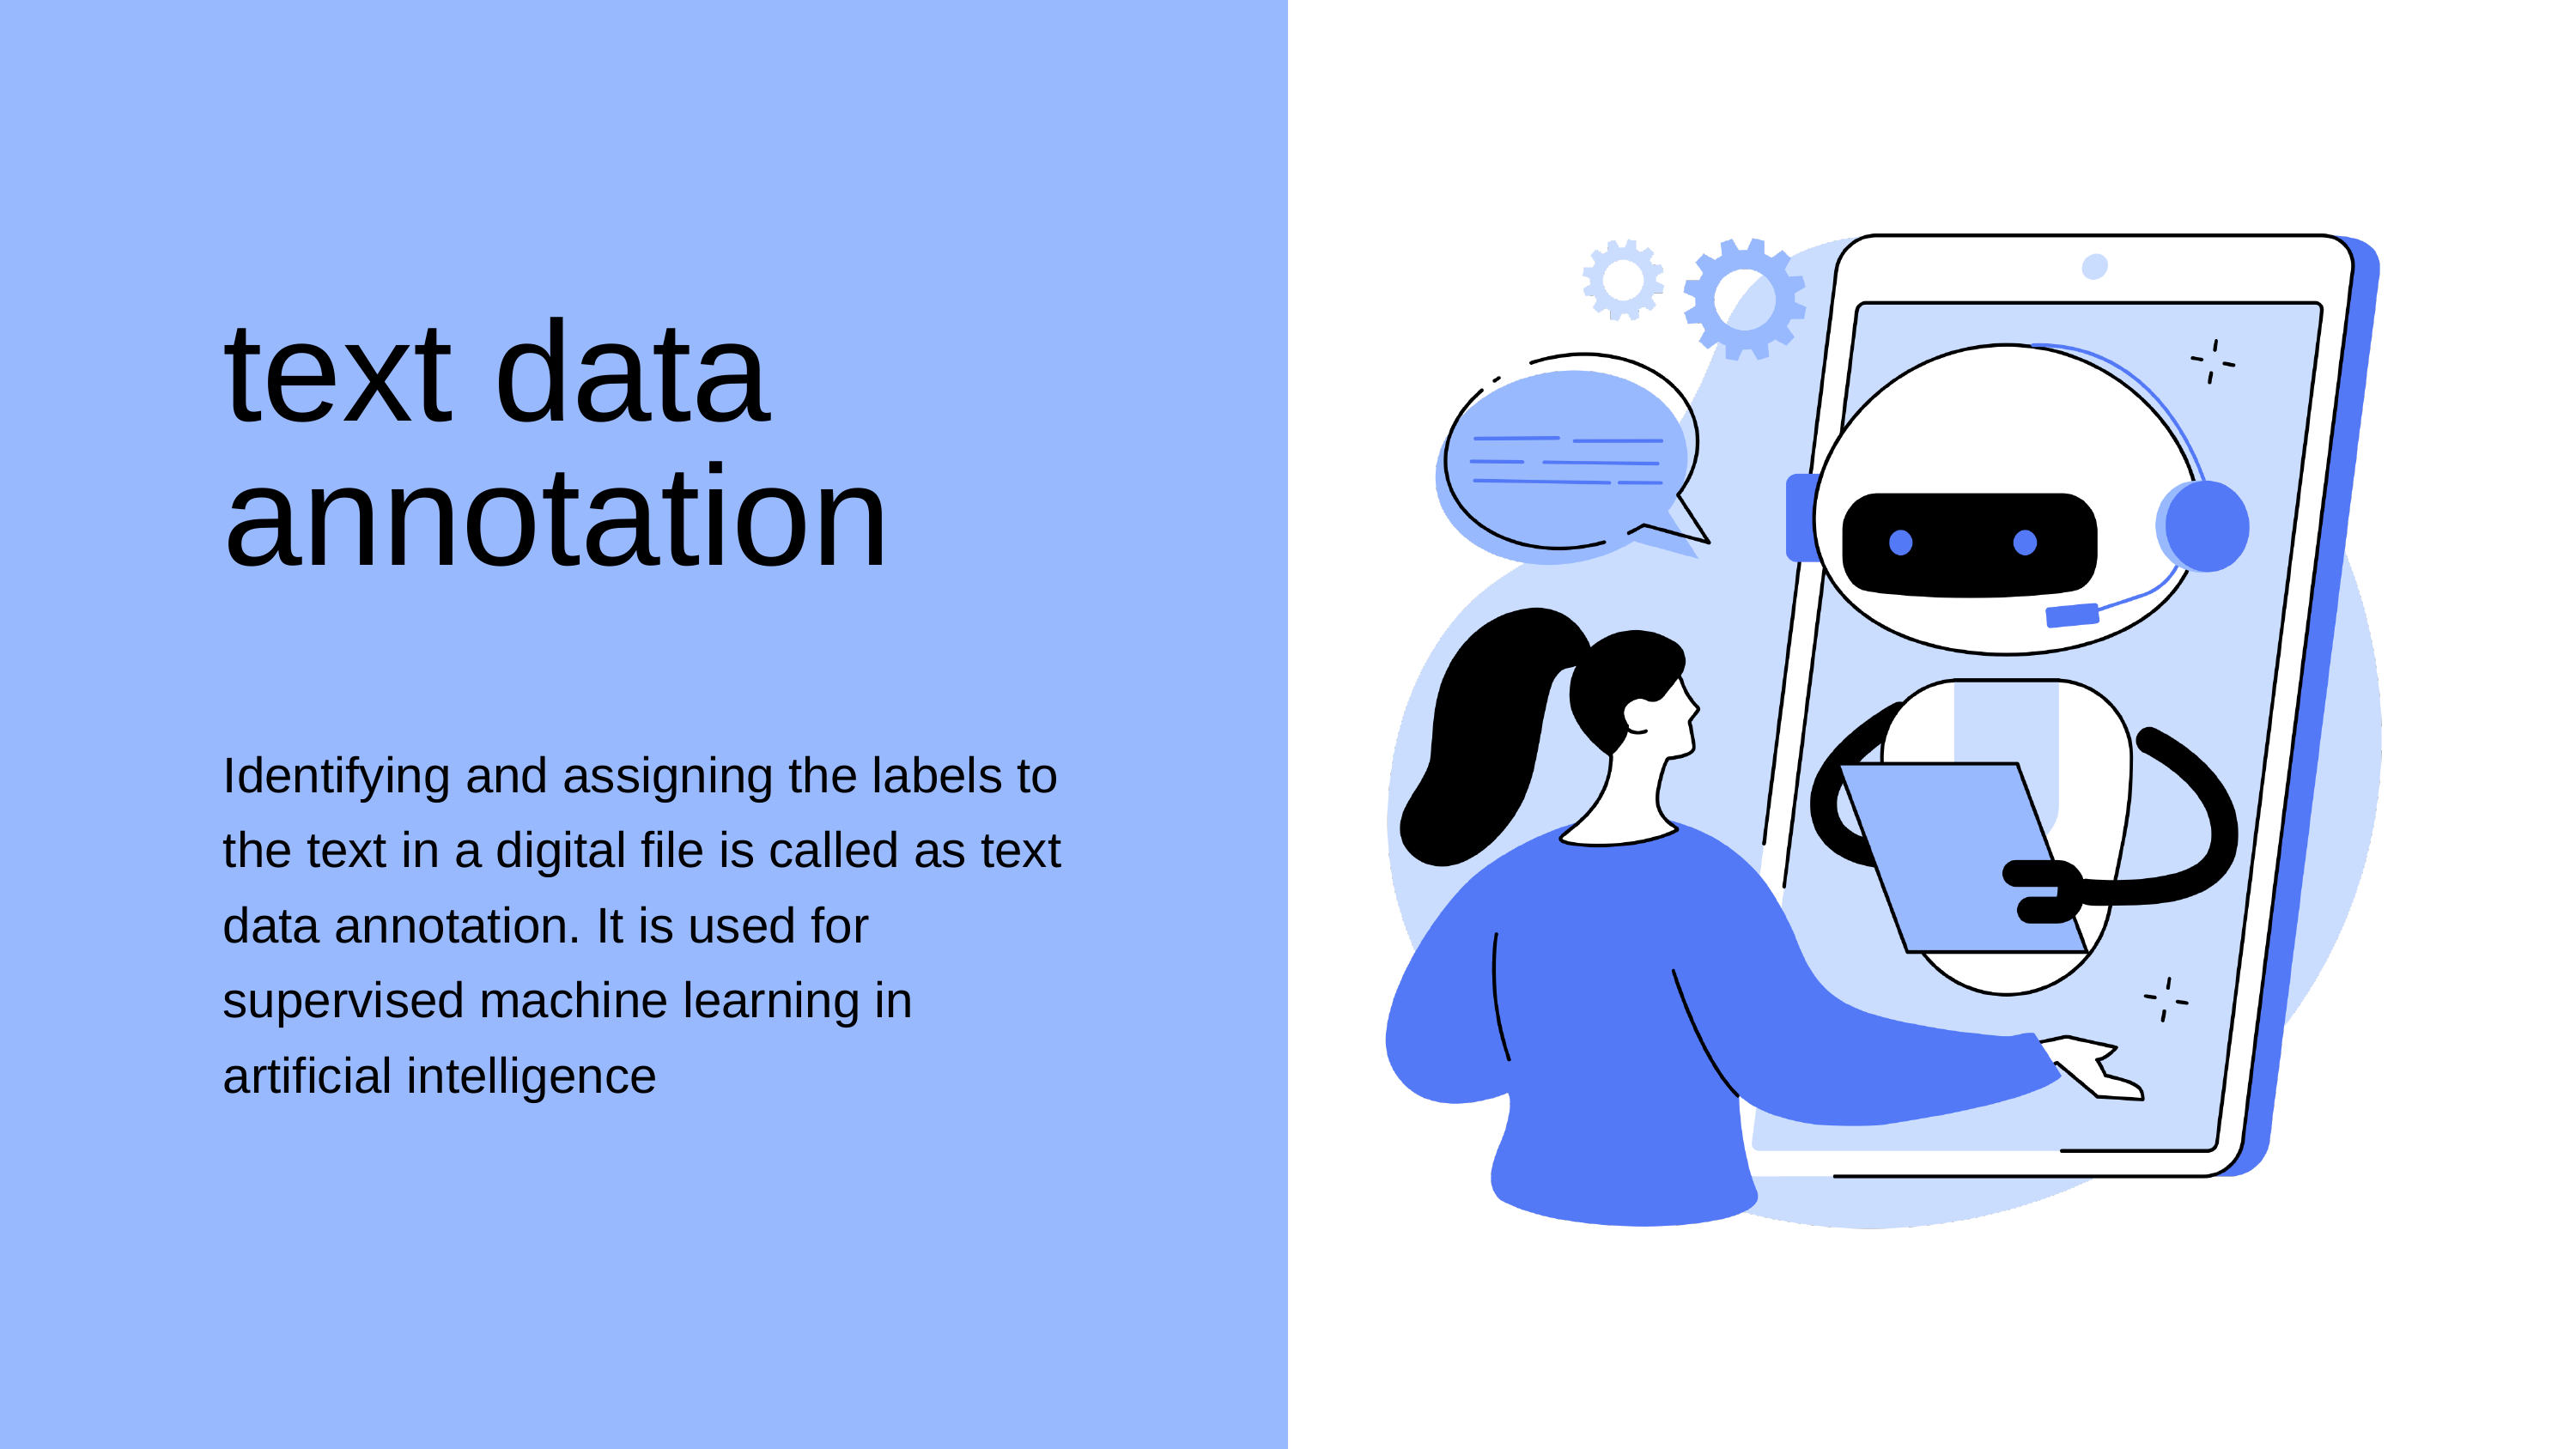

text data annotation
Identifying and assigning the labels to the text in a digital file is called as text data annotation. It is used for supervised machine learning in artificial intelligence